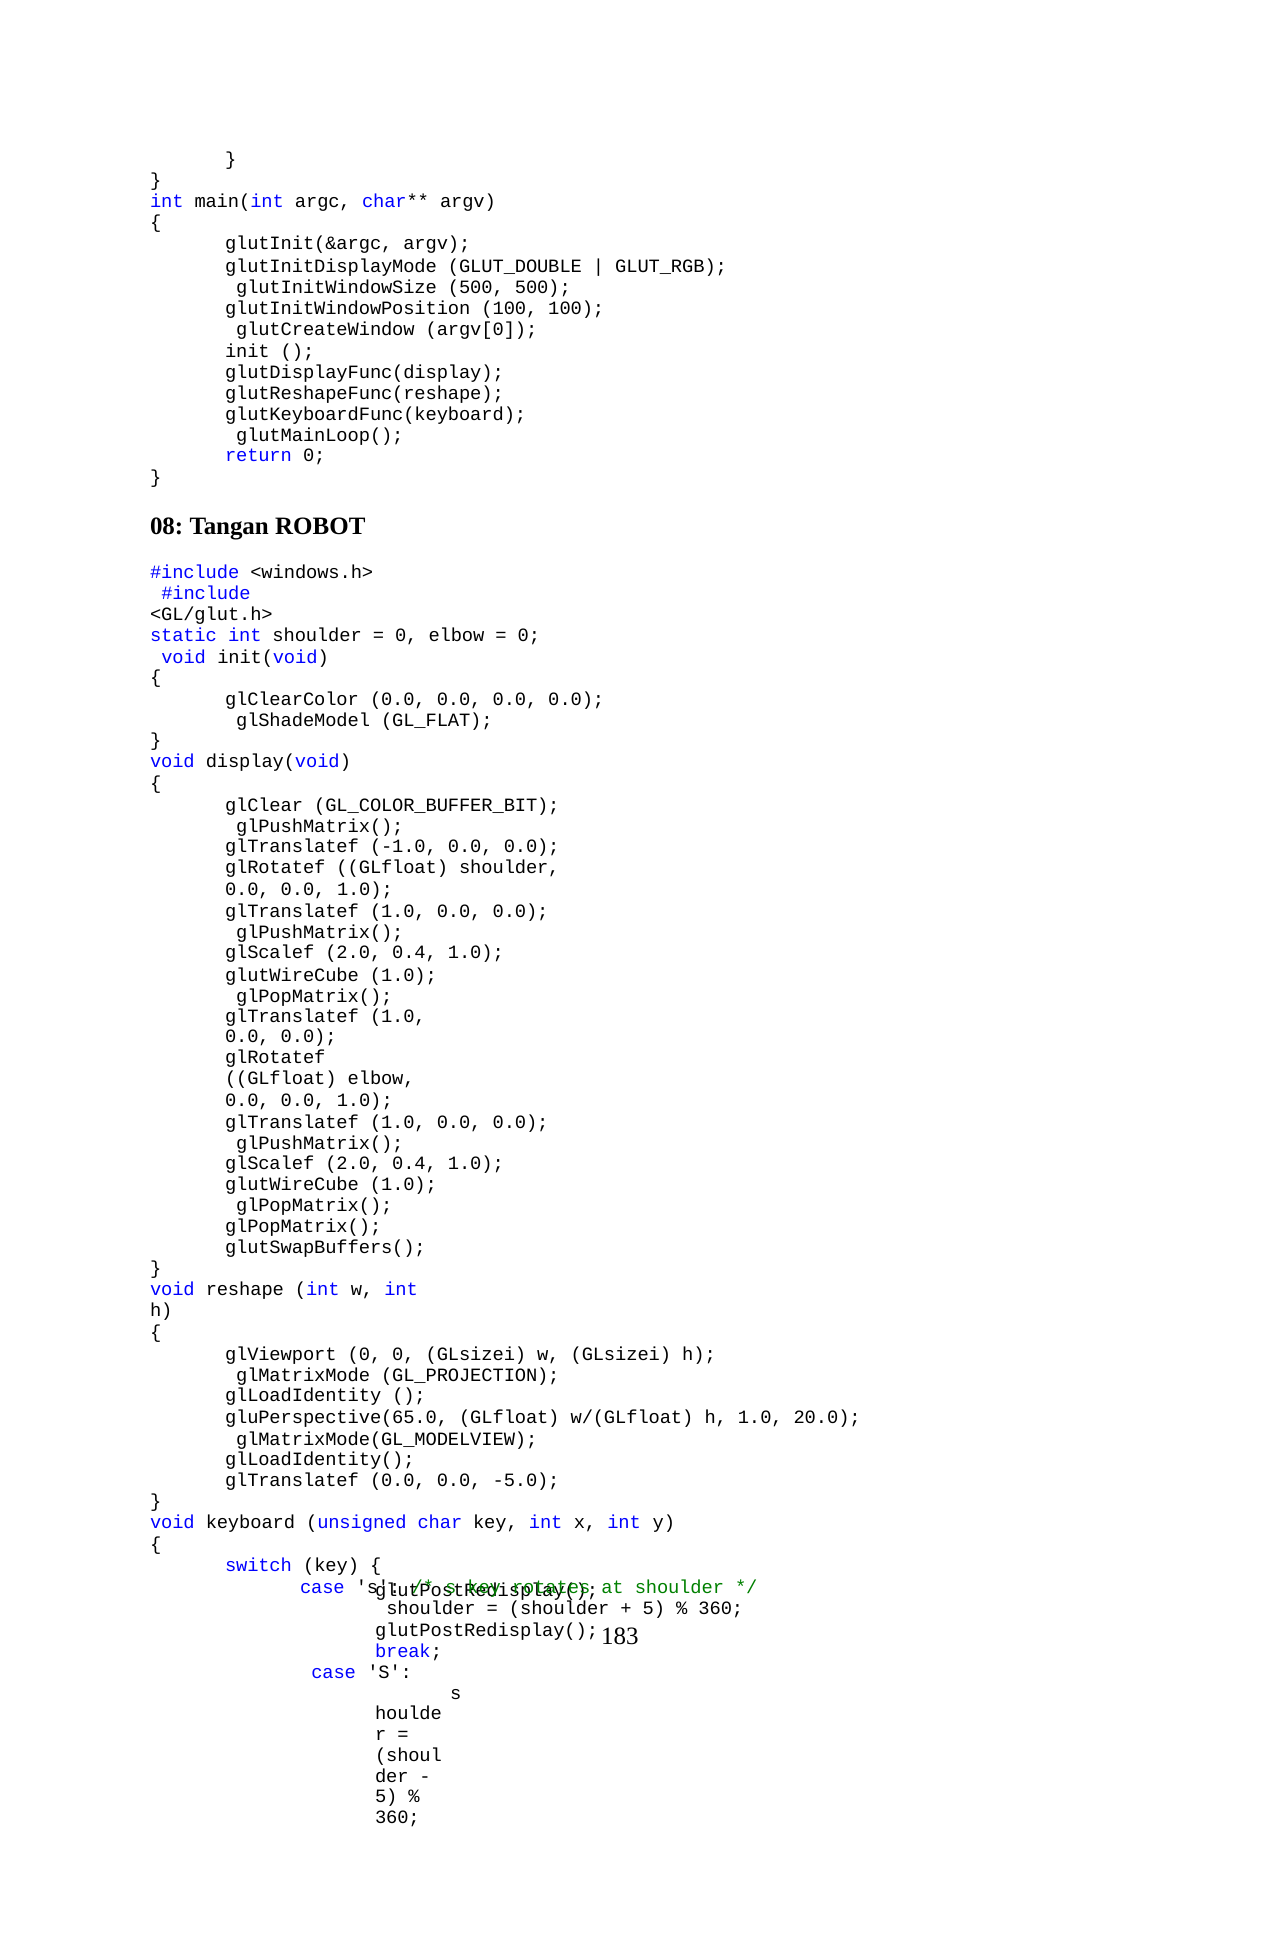

}
}
int main(int argc, char** argv)
{
glutInit(&argc, argv);
glutInitDisplayMode (GLUT_DOUBLE | GLUT_RGB);  glutInitWindowSize (500, 500);
glutInitWindowPosition (100, 100);  glutCreateWindow (argv[0]);
init ();  glutDisplayFunc(display);  glutReshapeFunc(reshape);  glutKeyboardFunc(keyboard);  glutMainLoop();
return 0;
}

08: Tangan ROBOT
#include <windows.h>  #include <GL/glut.h>
static int shoulder = 0, elbow = 0;  void init(void)
{
glClearColor (0.0, 0.0, 0.0, 0.0);  glShadeModel (GL_FLAT);
}
void display(void)
{
glClear (GL_COLOR_BUFFER_BIT);  glPushMatrix();
glTranslatef (-1.0, 0.0, 0.0);
glRotatef ((GLfloat) shoulder, 0.0, 0.0, 1.0);
glTranslatef (1.0, 0.0, 0.0);  glPushMatrix();
glScalef (2.0, 0.4, 1.0);
glutWireCube (1.0);  glPopMatrix();
glTranslatef (1.0, 0.0, 0.0);
glRotatef ((GLfloat) elbow, 0.0, 0.0, 1.0);
glTranslatef (1.0, 0.0, 0.0);  glPushMatrix();
glScalef (2.0, 0.4, 1.0);
glutWireCube (1.0);  glPopMatrix();  glPopMatrix();  glutSwapBuffers();
}
void reshape (int w, int h)
{
glViewport (0, 0, (GLsizei) w, (GLsizei) h);  glMatrixMode (GL_PROJECTION);
glLoadIdentity ();
gluPerspective(65.0, (GLfloat) w/(GLfloat) h, 1.0, 20.0);  glMatrixMode(GL_MODELVIEW);
glLoadIdentity();
glTranslatef (0.0, 0.0, -5.0);
}
void keyboard (unsigned char key, int x, int y)
{
switch (key) {
case 's': /* s key rotates at shoulder */  shoulder = (shoulder + 5) % 360;  glutPostRedisplay();
break;  case 'S':
shoulder = (shoulder - 5) % 360;
glutPostRedisplay();
183